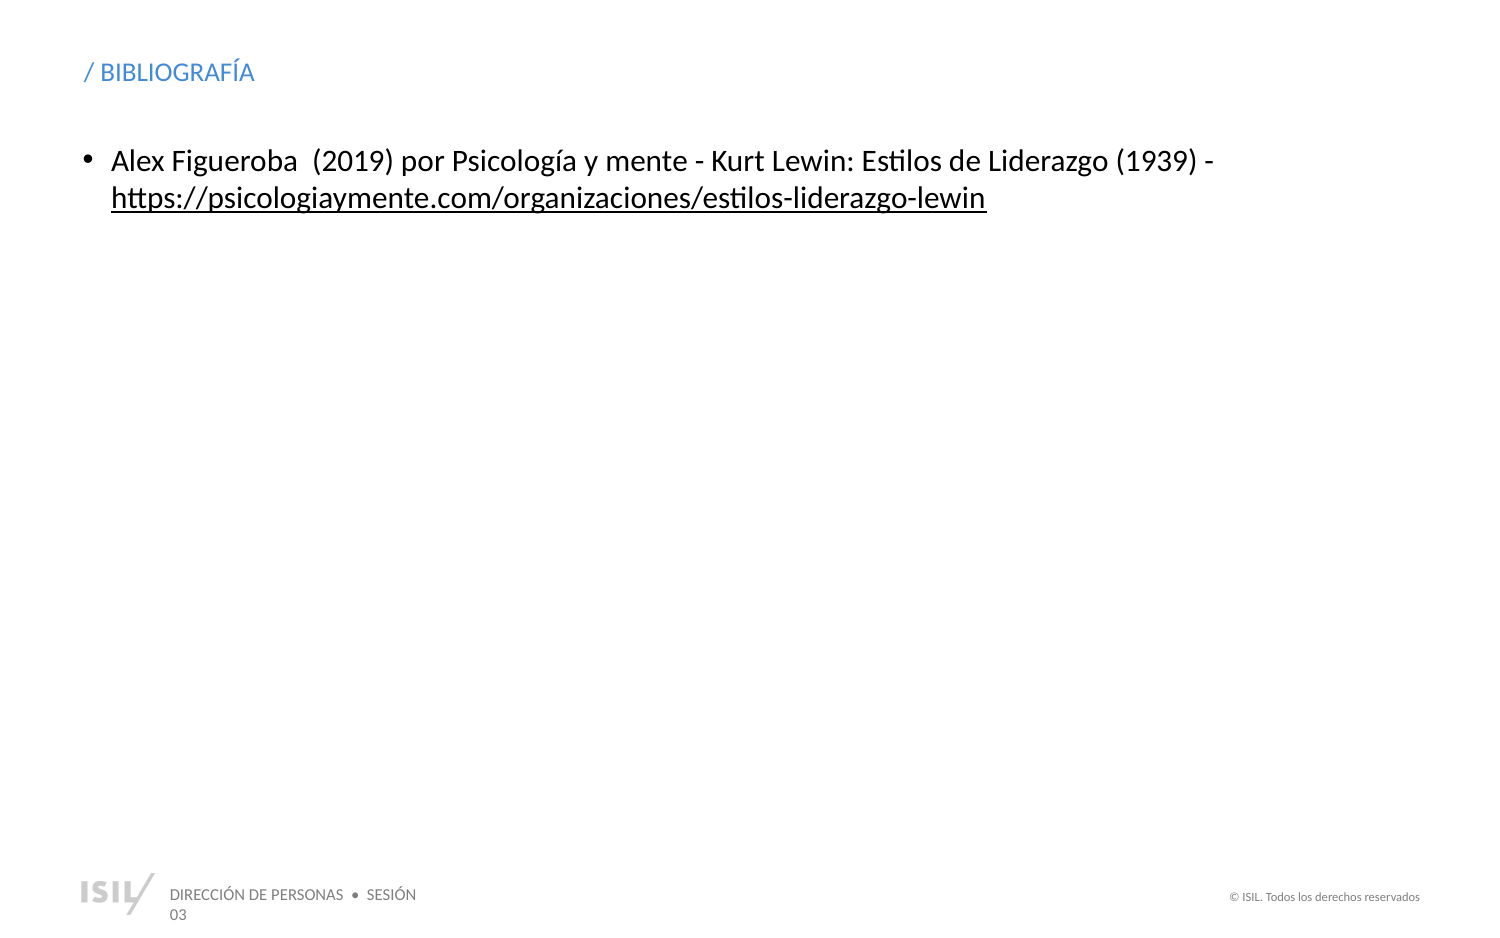

/ BIBLIOGRAFÍA

Alex Figueroba  (2019) por Psicología y mente - Kurt Lewin: Estilos de Liderazgo (1939) - https://psicologiaymente.com/organizaciones/estilos-liderazgo-lewin